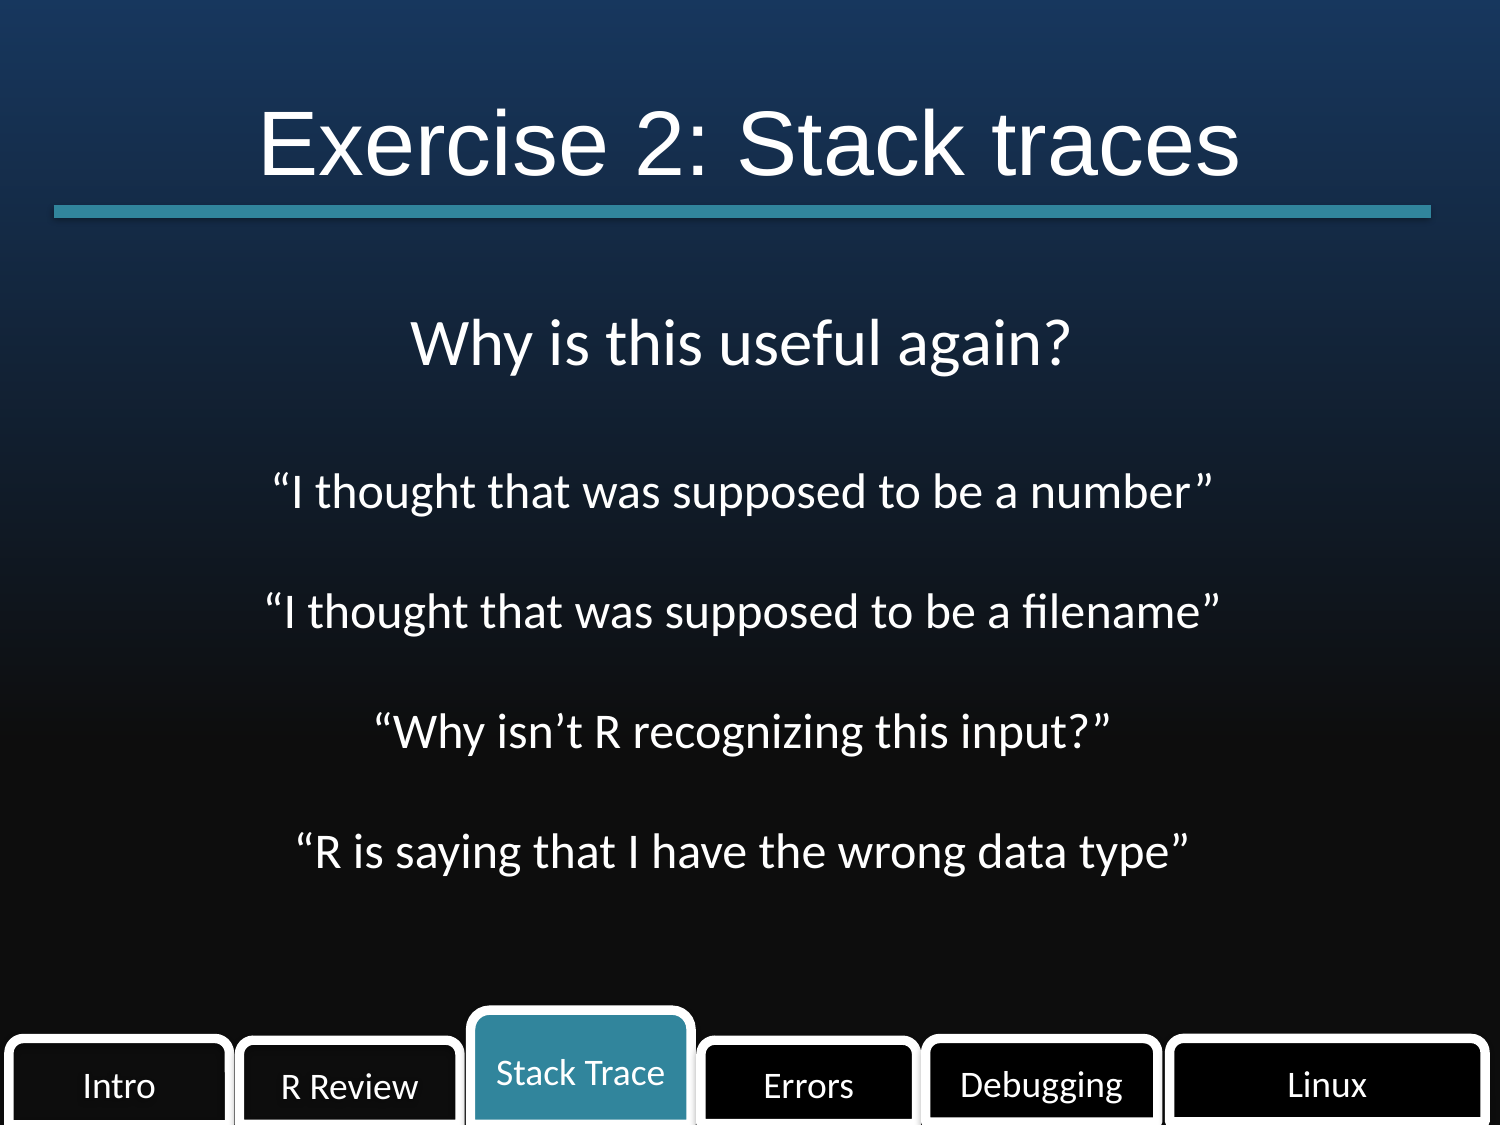

# Exercise 2: Stack traces
Why is this useful again?

“I thought that was supposed to be a number”

“I thought that was supposed to be a filename”

“Why isn’t R recognizing this input?”
“R is saying that I have the wrong data type”

Stack Trace
Linux
Intro
Debugging
R Review
Errors